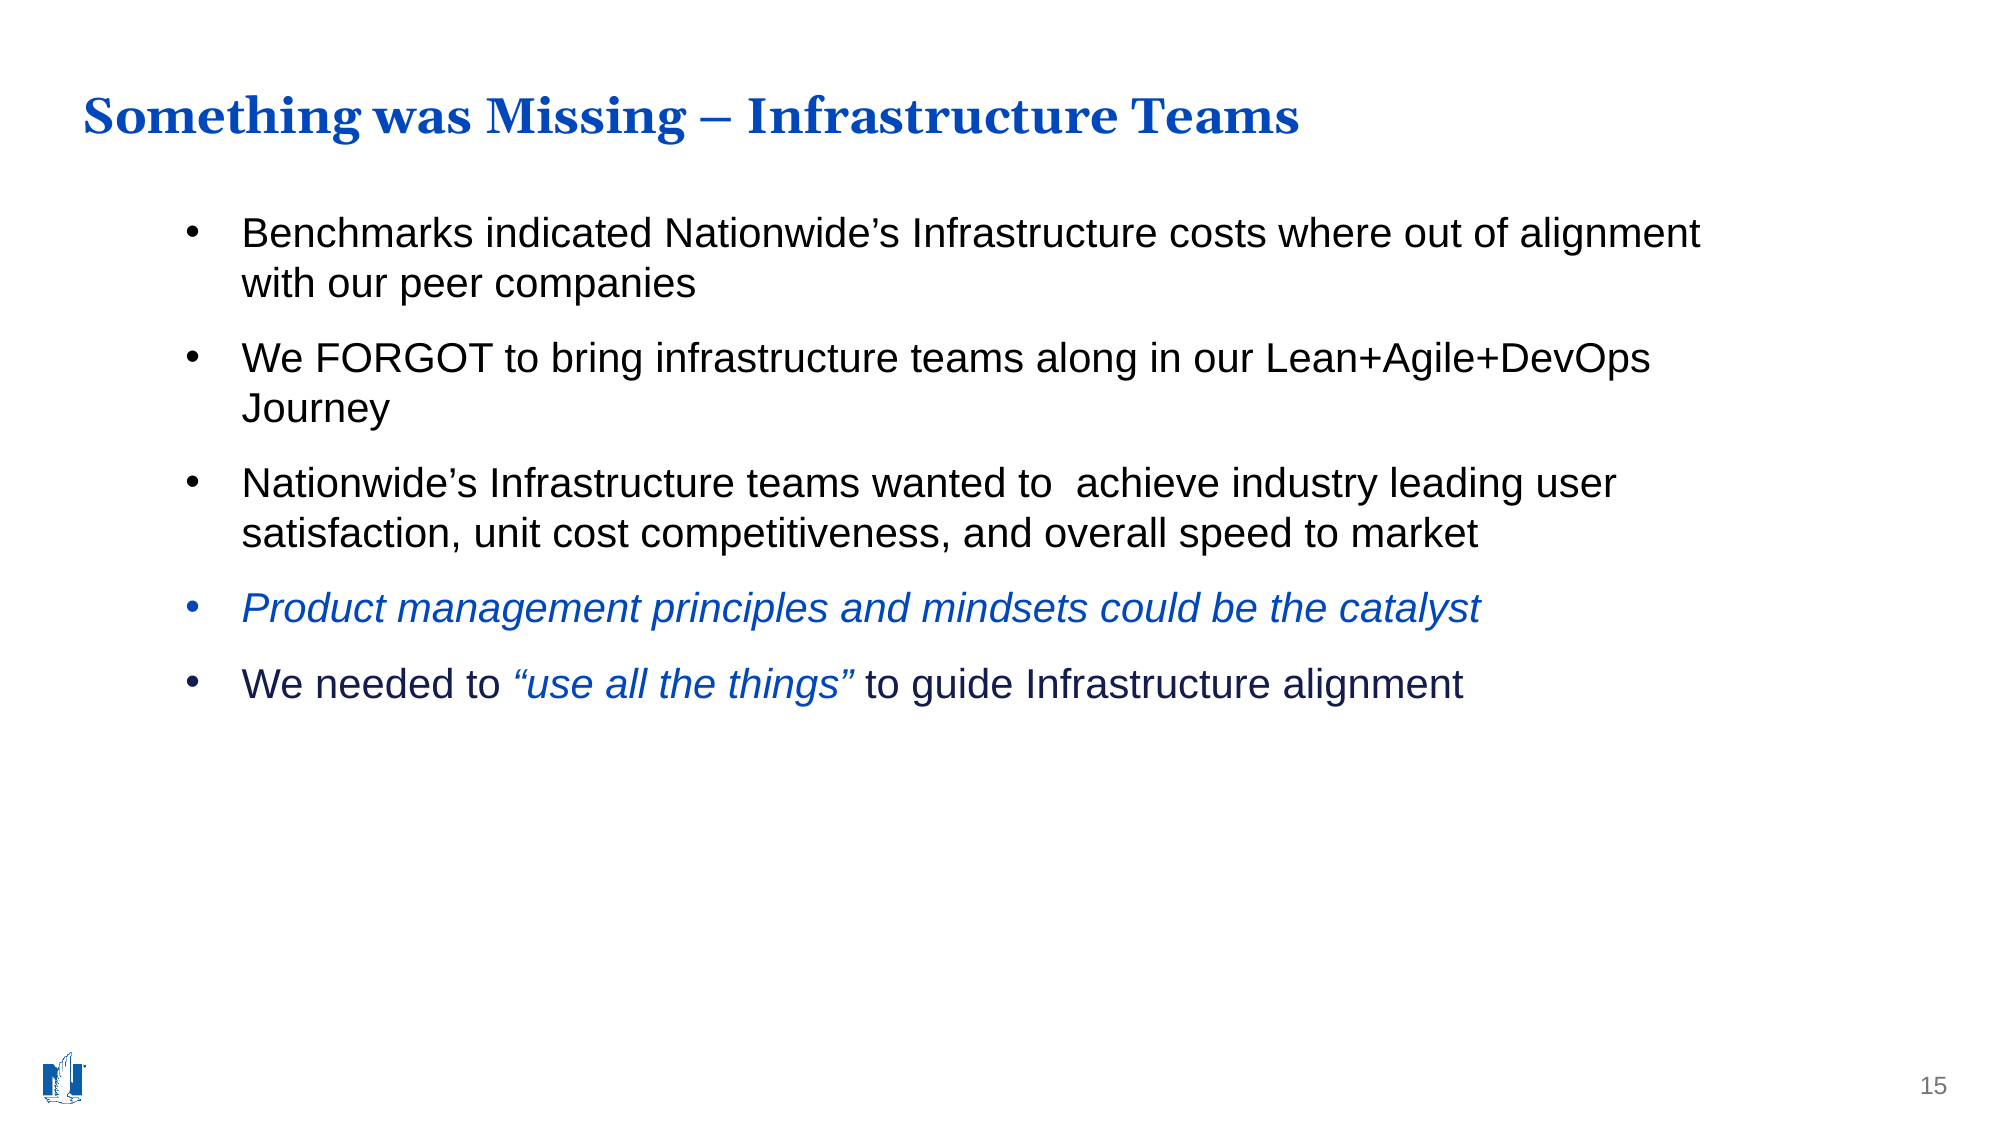

# Something was Missing – Infrastructure Teams
Benchmarks indicated Nationwide’s Infrastructure costs where out of alignment with our peer companies
We FORGOT to bring infrastructure teams along in our Lean+Agile+DevOps Journey
Nationwide’s Infrastructure teams wanted to  achieve industry leading user satisfaction, unit cost competitiveness, and overall speed to market
Product management principles and mindsets could be the catalyst
We needed to “use all the things” to guide Infrastructure alignment
15